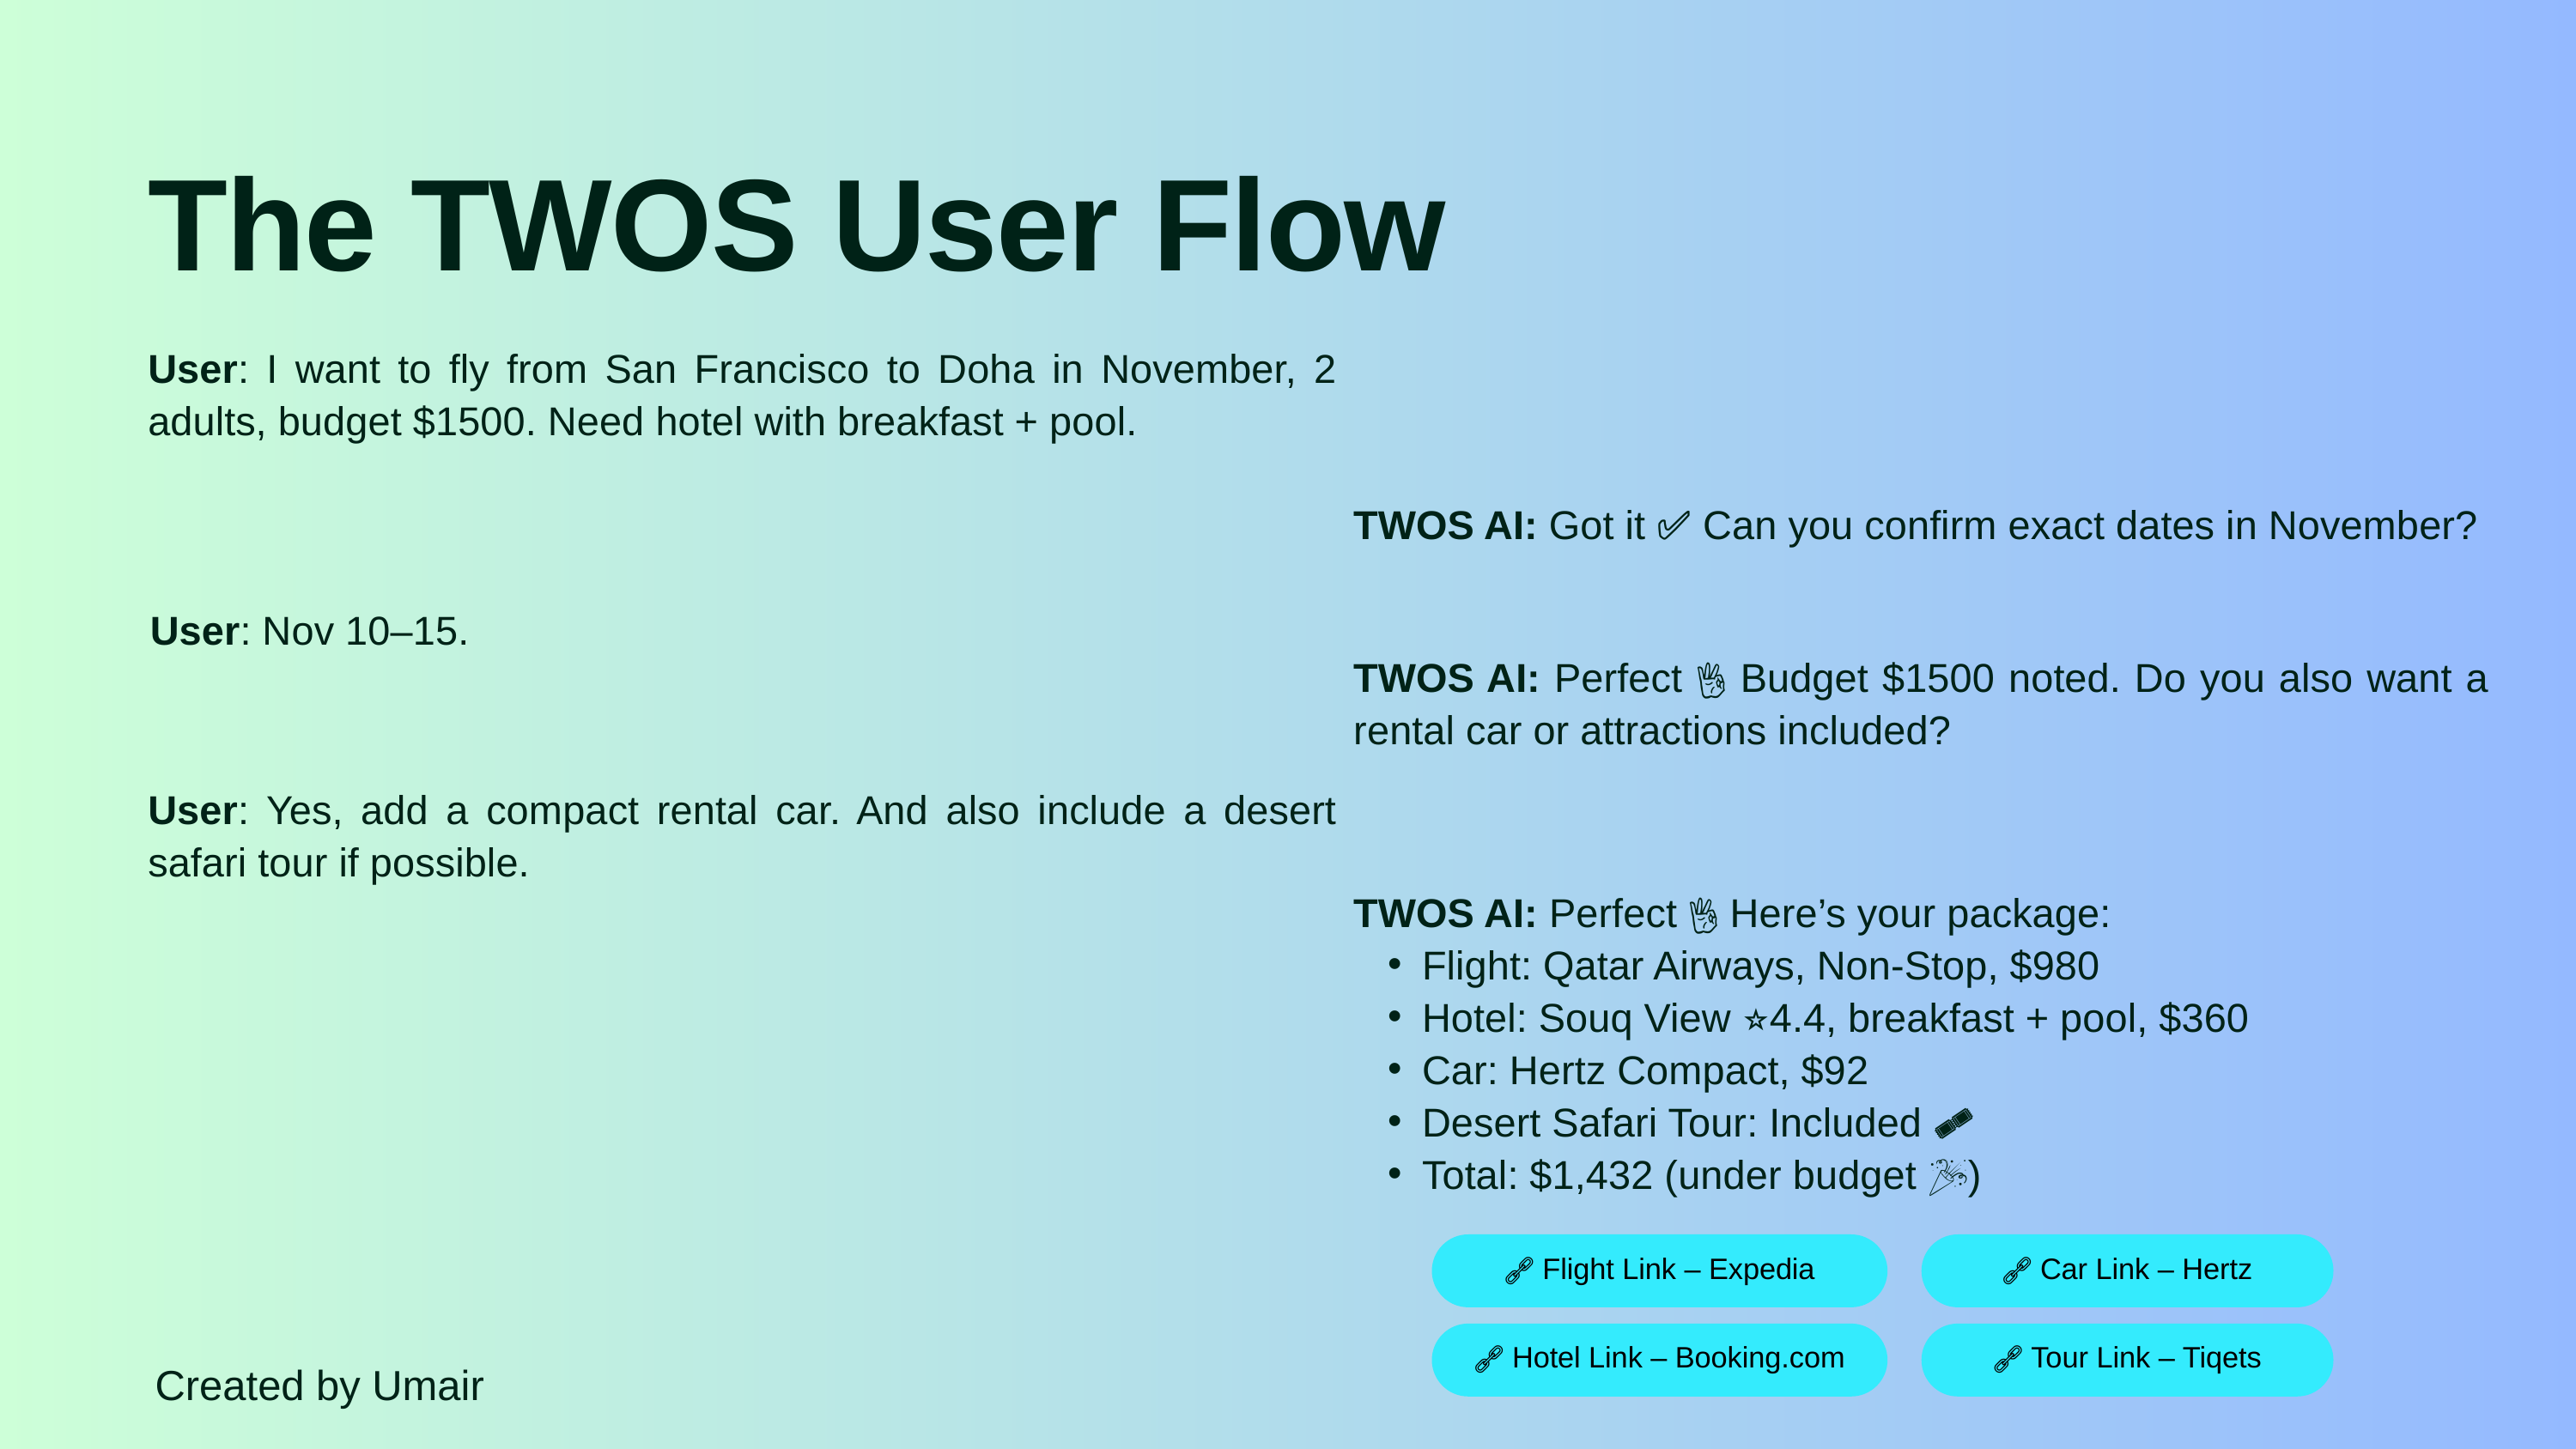

The TWOS User Flow
User: I want to fly from San Francisco to Doha in November, 2 adults, budget $1500. Need hotel with breakfast + pool.
TWOS AI: Got it ✅ Can you confirm exact dates in November?
User: Nov 10–15.
TWOS AI: Perfect 👌 Budget $1500 noted. Do you also want a rental car or attractions included?

User: Yes, add a compact rental car. And also include a desert safari tour if possible.
TWOS AI: Perfect 👌 Here’s your package:
Flight: Qatar Airways, Non-Stop, $980
Hotel: Souq View ⭐4.4, breakfast + pool, $360
Car: Hertz Compact, $92
Desert Safari Tour: Included 🎟️
Total: $1,432 (under budget 🎉)

🔗 Flight Link – Expedia

🔗 Car Link – Hertz

🔗 Hotel Link – Booking.com

🔗 Tour Link – Tiqets
Created by Umair